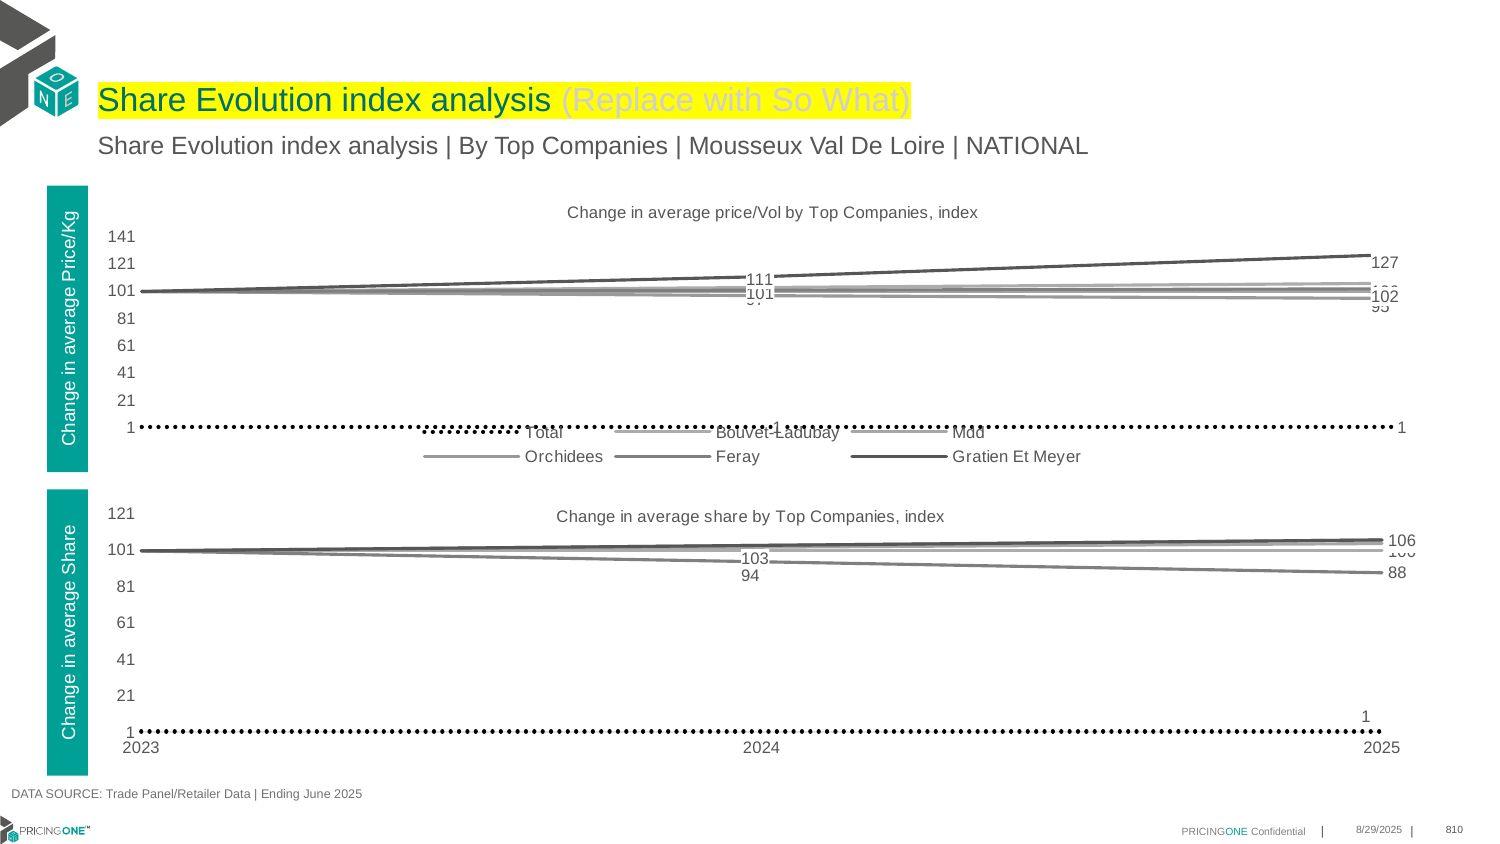

# Share Evolution index analysis (Replace with So What)
Share Evolution index analysis | By Top Companies | Mousseux Val De Loire | NATIONAL

### Chart: Change in average price/Vol by Top Companies, index

| Category | Total | Bouvet‑Ladubay | Mdd | Orchidees | Feray | Gratien Et Meyer |
|---|---|---|---|---|---|---|
| 2023 | 1.0 | 100.0 | 100.0 | 100.0 | 100.0 | 100.0 |
| 2024 | 1.008458699971615 | 103.0 | 100.0 | 97.0 | 101.0 | 111.0 |
| 2025 | 1.0189185353391994 | 106.0 | 100.0 | 95.0 | 102.0 | 127.0 |
Change in average Price/Kg

### Chart: Change in average share by Top Companies, index

| Category | Total | Bouvet‑Ladubay | Mdd | Orchidees | Feray | Gratien Et Meyer |
|---|---|---|---|---|---|---|
| 2023 | 1.0 | 100.0 | 100.0 | 100.0 | 100.0 | 100.0 |
| 2024 | 1.0 | 100.0 | 102.0 | 103.0 | 94.0 | 103.0 |
| 2025 | 1.0 | 100.0 | 104.0 | 106.0 | 88.0 | 106.0 |
Change in average Share
DATA SOURCE: Trade Panel/Retailer Data | Ending June 2025

8/29/2025
810